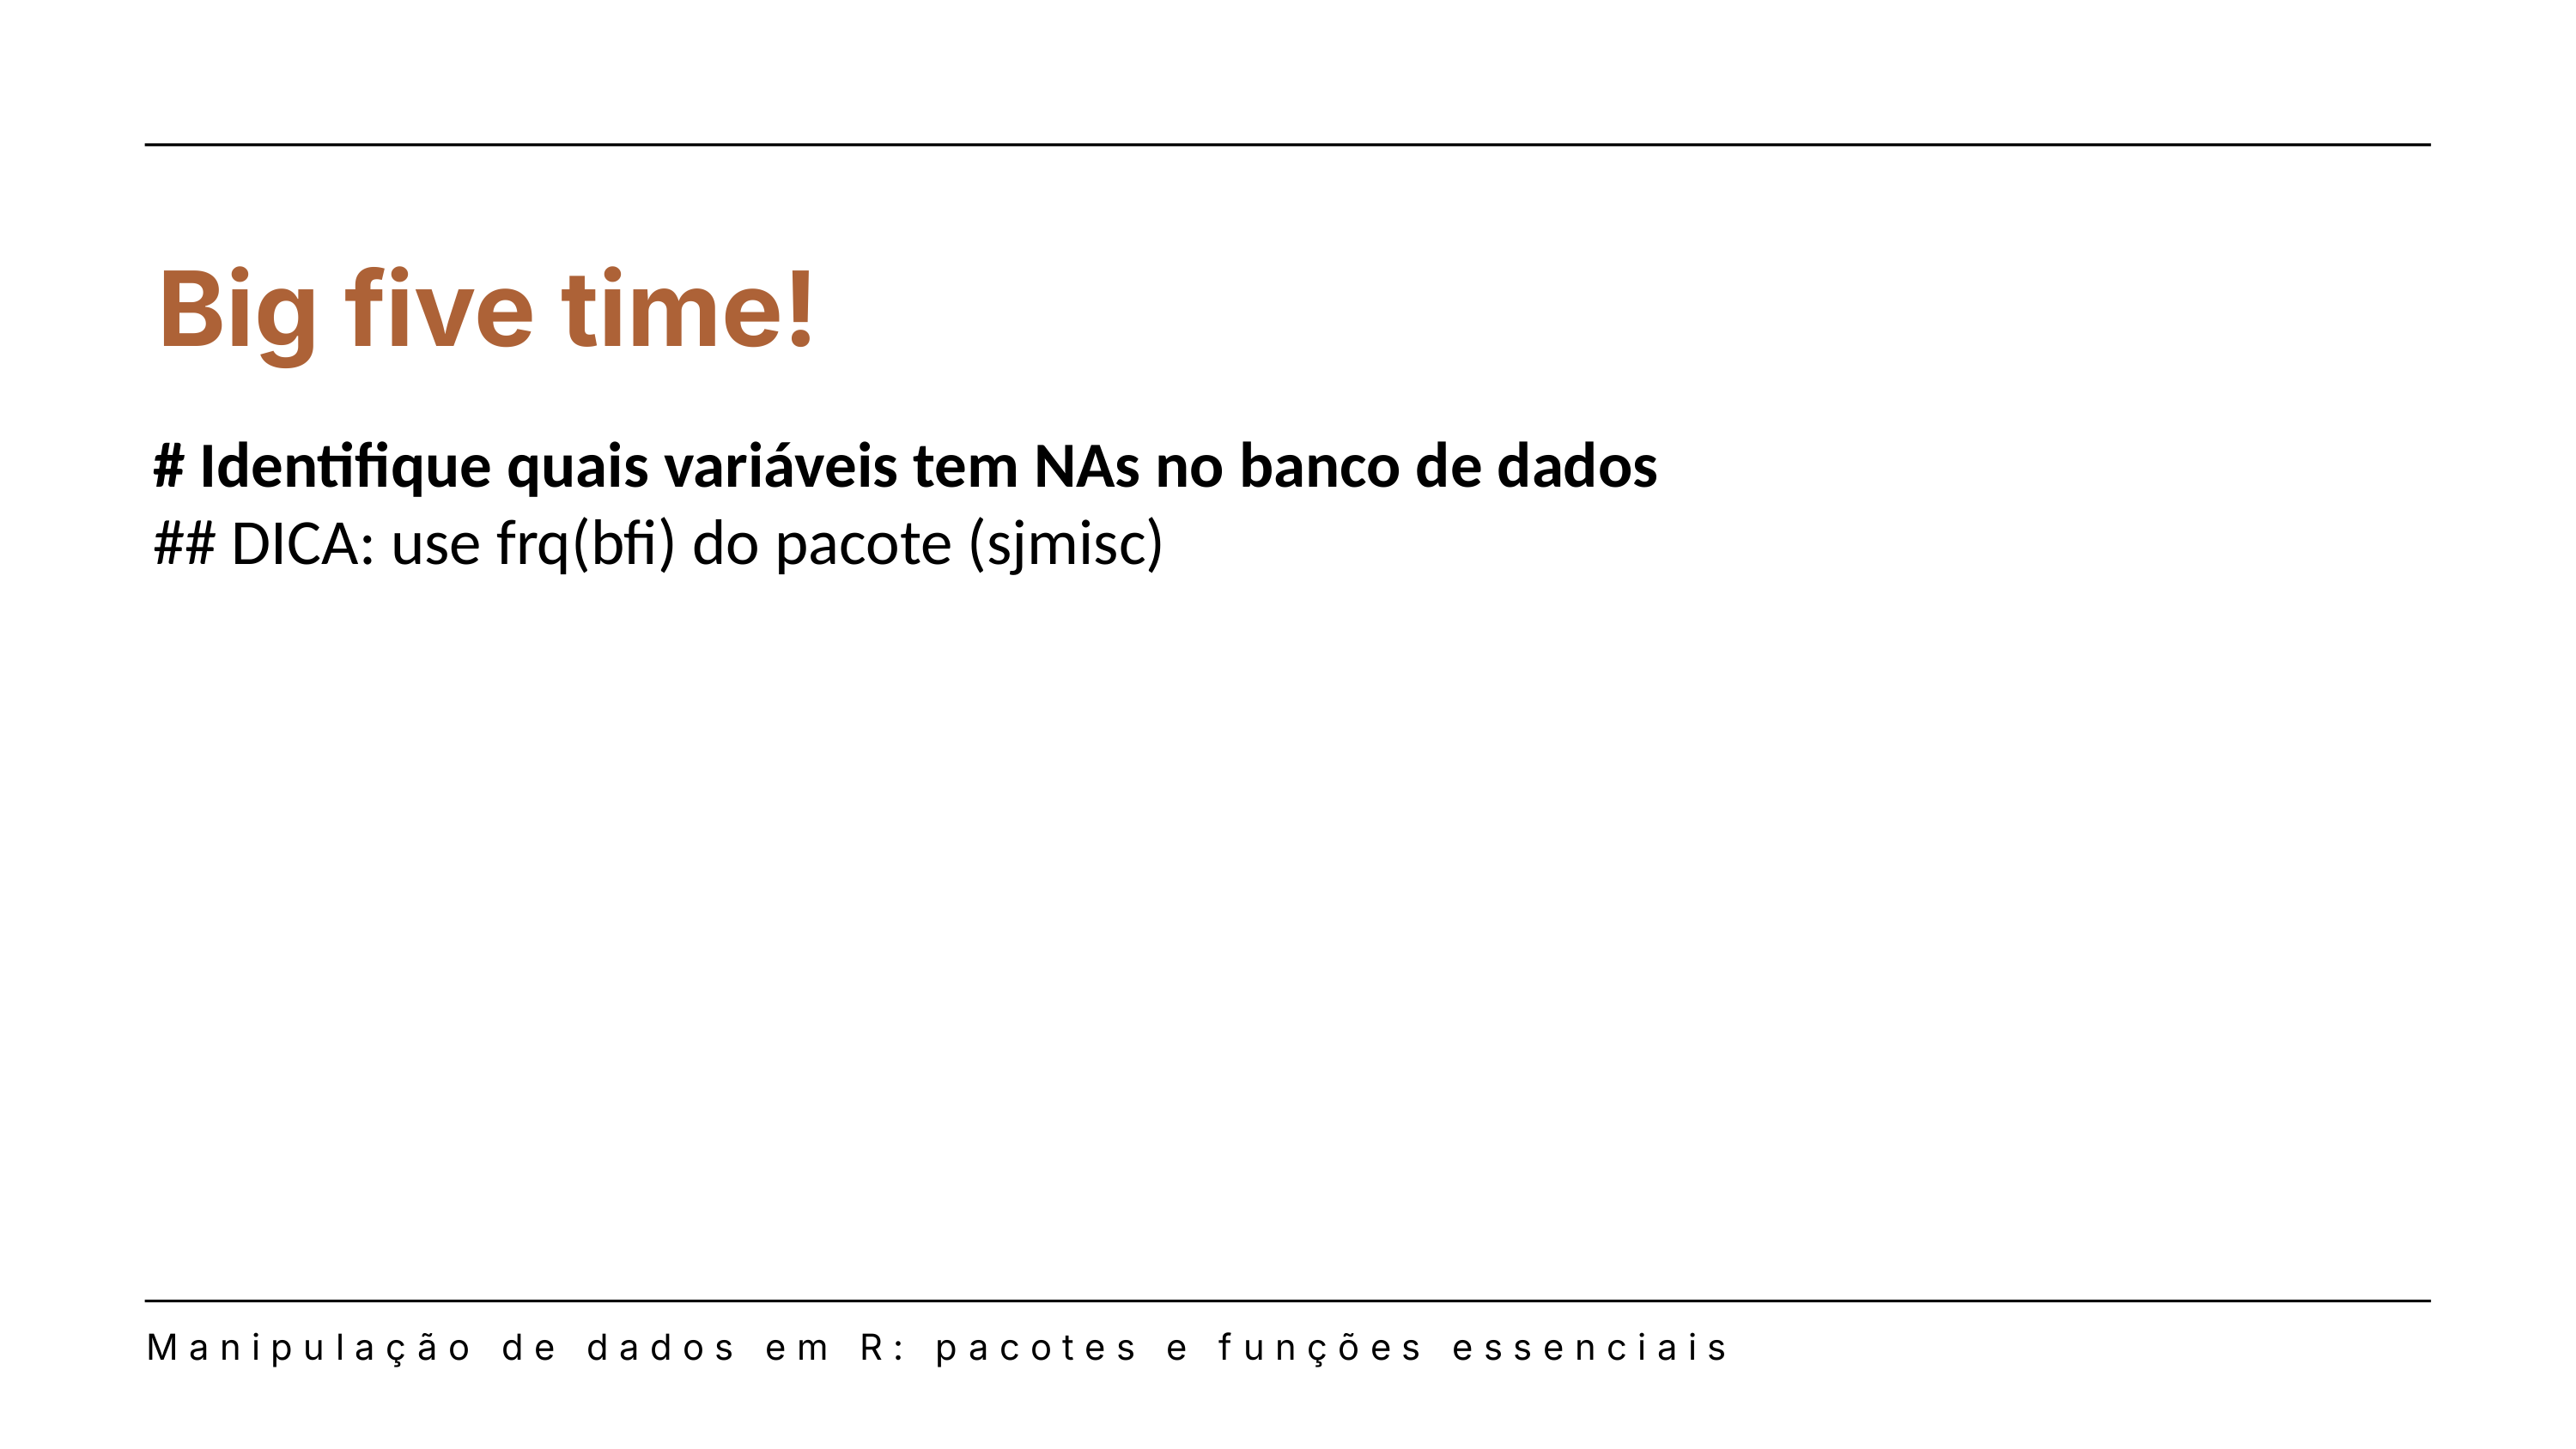

Big five time!
# Identifique quais variáveis tem NAs no banco de dados
## DICA: use frq(bfi) do pacote (sjmisc)

Manipulação de dados em R: pacotes e funções essenciais